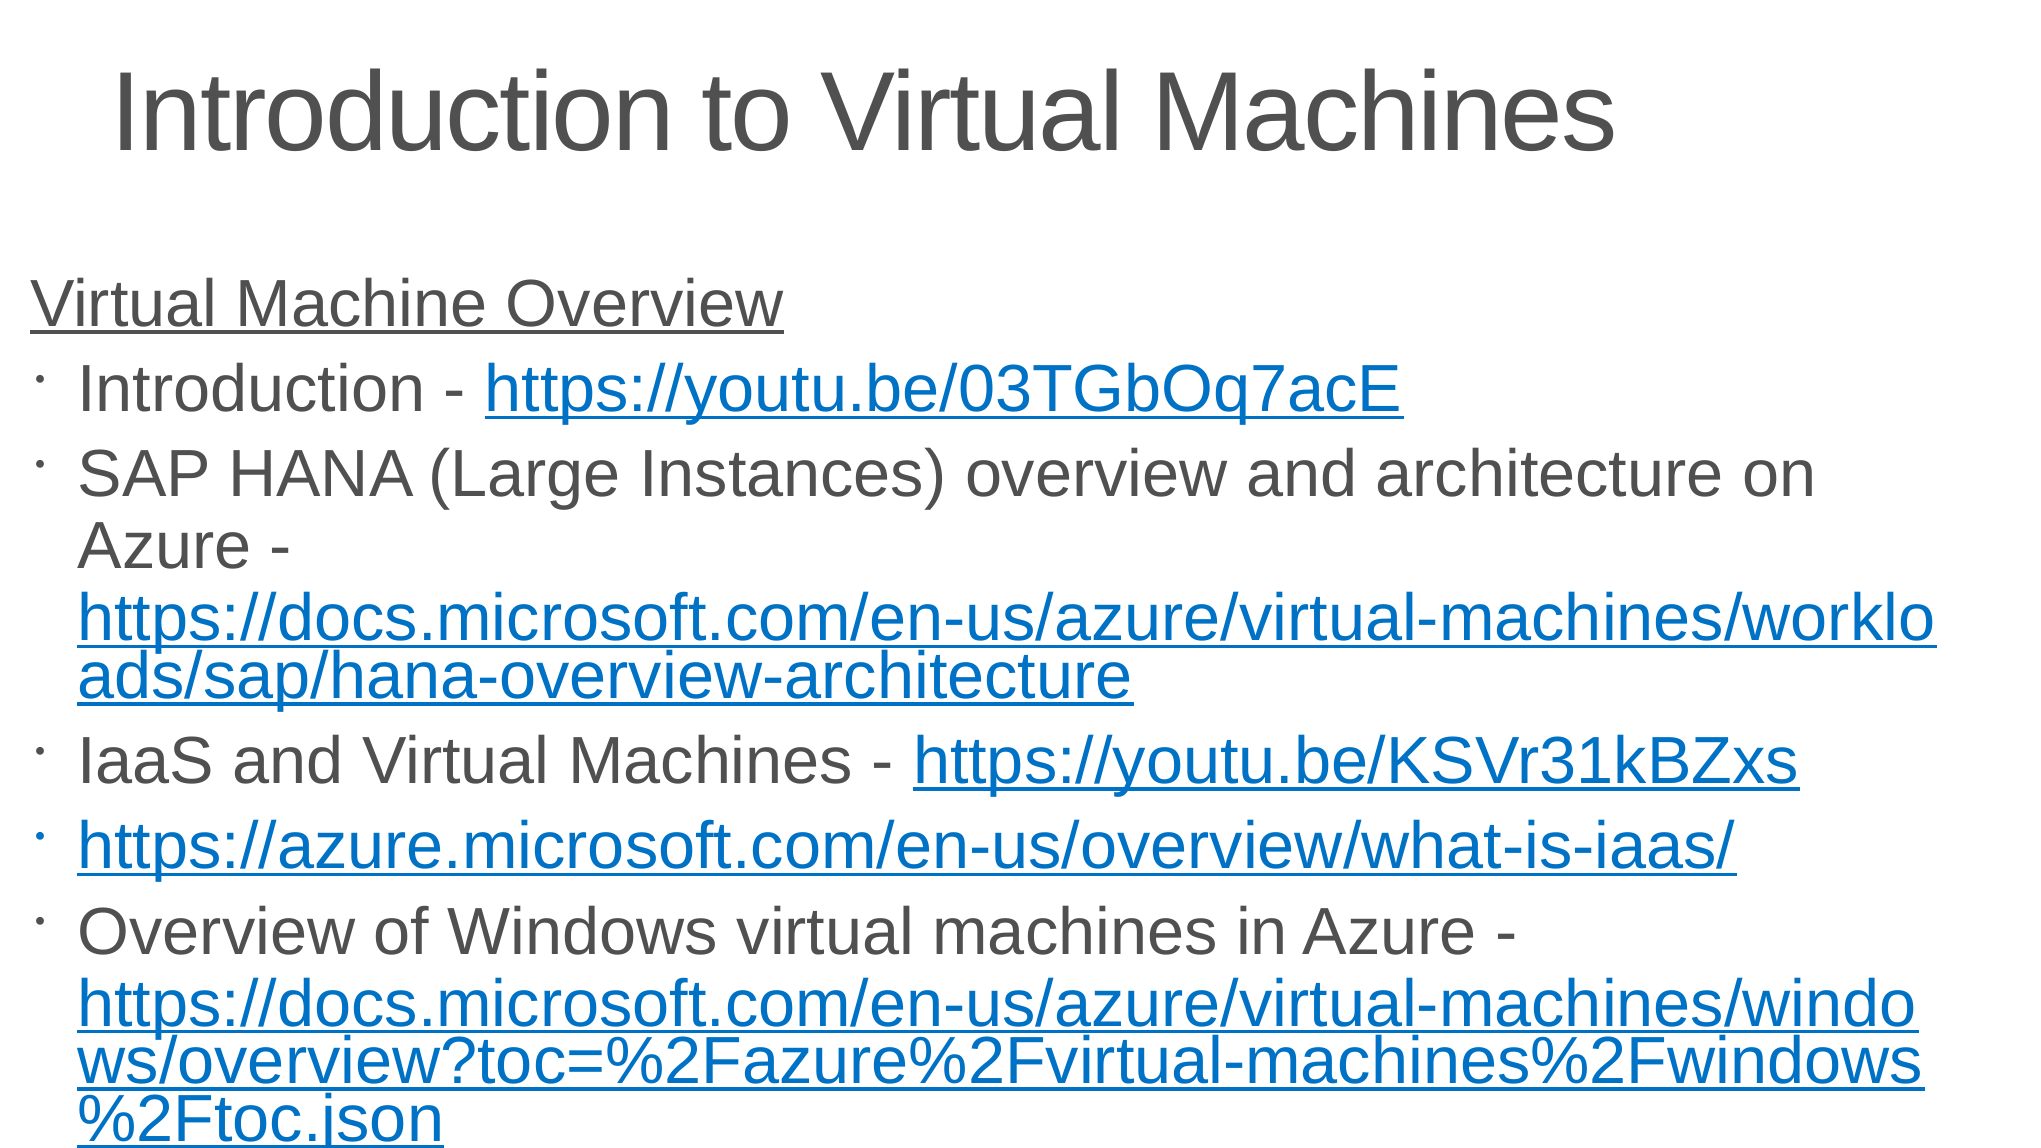

# Introduction to Virtual Machines
Virtual Machine Overview
Introduction - https://youtu.be/03TGbOq7acE
SAP HANA (Large Instances) overview and architecture on Azure - https://docs.microsoft.com/en-us/azure/virtual-machines/workloads/sap/hana-overview-architecture
IaaS and Virtual Machines - https://youtu.be/KSVr31kBZxs
https://azure.microsoft.com/en-us/overview/what-is-iaas/
Overview of Windows virtual machines in Azure - https://docs.microsoft.com/en-us/azure/virtual-machines/windows/overview?toc=%2Fazure%2Fvirtual-machines%2Fwindows%2Ftoc.json